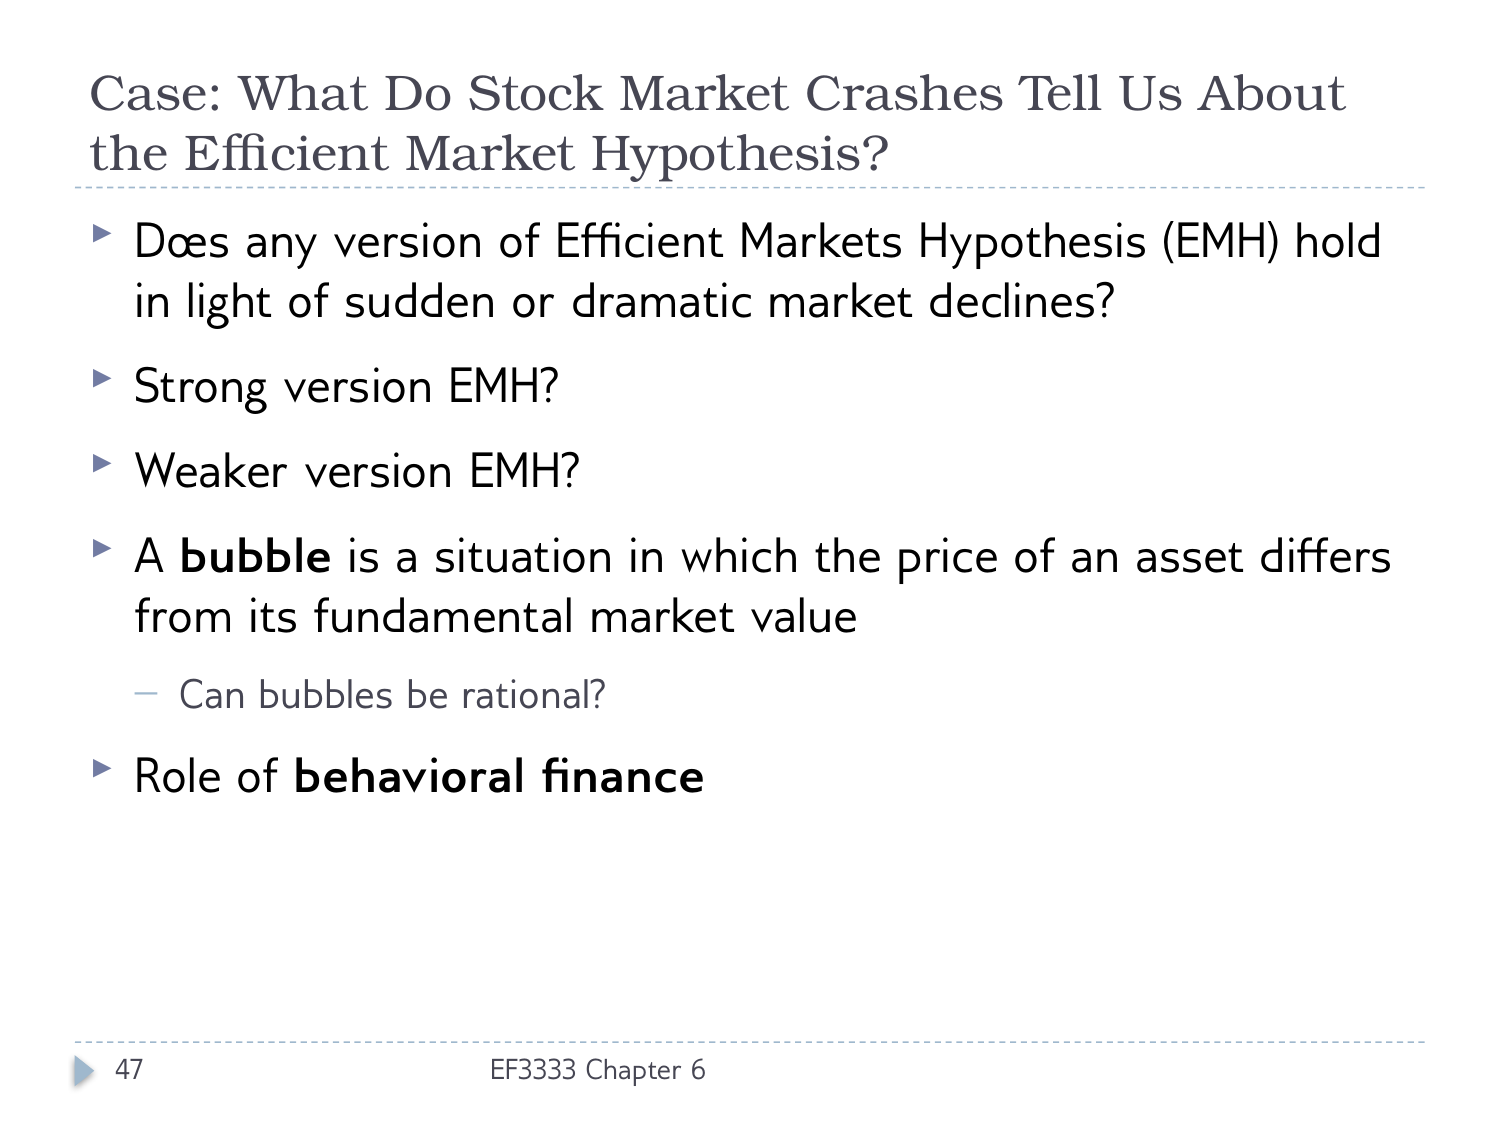

# Case: What Do Stock Market Crashes Tell Us About the Efficient Market Hypothesis?
Does any version of Efficient Markets Hypothesis (EMH) hold in light of sudden or dramatic market declines?
Strong version EMH?
Weaker version EMH?
A bubble is a situation in which the price of an asset differs from its fundamental market value
Can bubbles be rational?
Role of behavioral finance
47
EF3333 Chapter 6